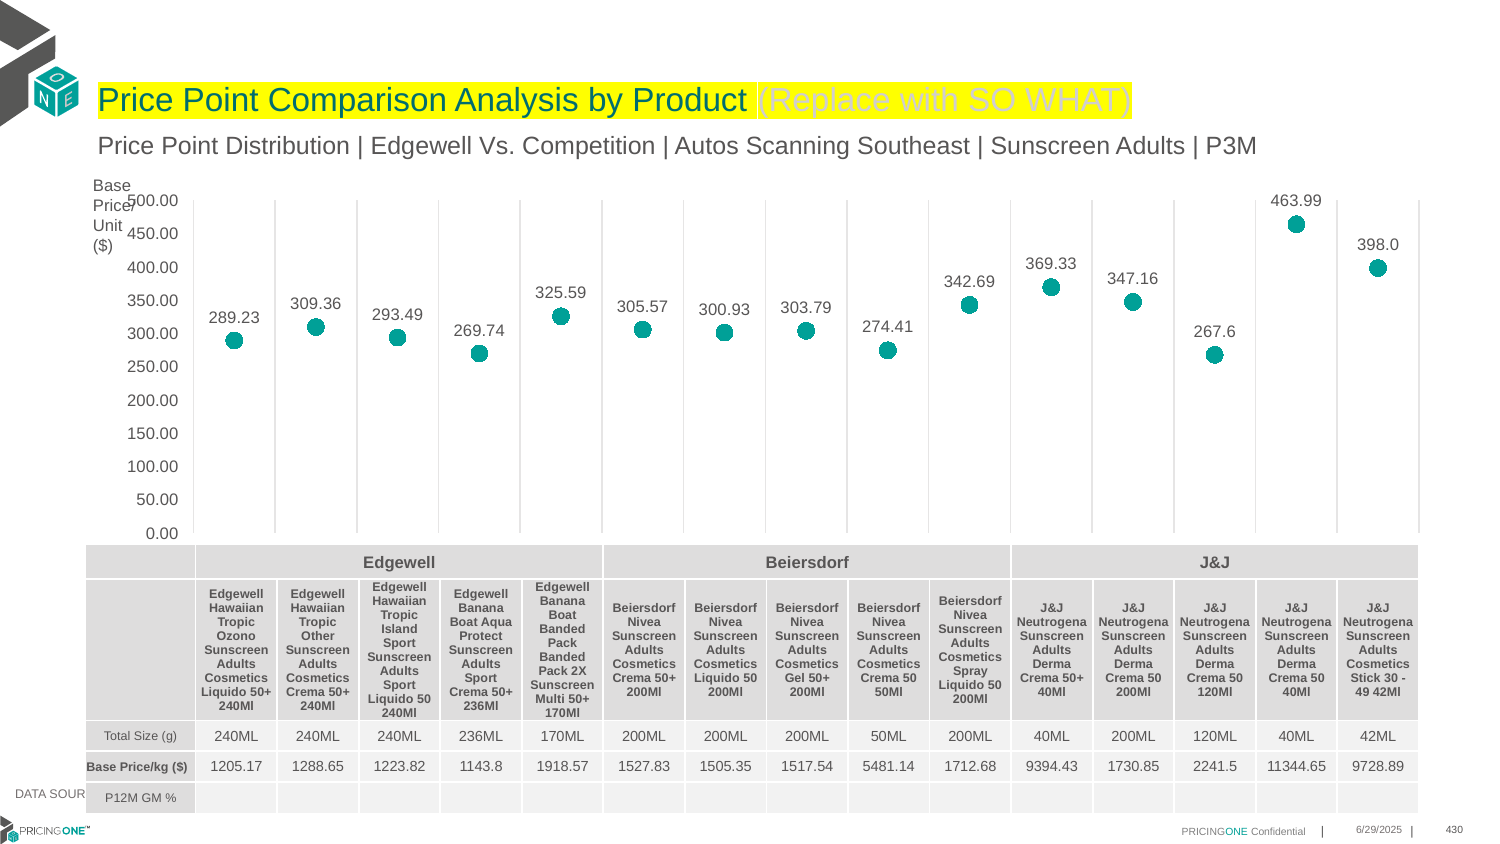

# Price Point Comparison Analysis by Product (Replace with SO WHAT)
Price Point Distribution | Edgewell Vs. Competition | Autos Scanning Southeast | Sunscreen Adults | P3M
Base Price/Unit ($)

### Chart

| Category | Base Price/Unit |
|---|---|
| Edgewell Hawaiian Tropic Ozono Sunscreen Adults Cosmetics Liquido 50+ 240Ml | 289.23 |
| Edgewell Hawaiian Tropic Other Sunscreen Adults Cosmetics Crema 50+ 240Ml | 309.36 |
| Edgewell Hawaiian Tropic Island Sport Sunscreen Adults Sport Liquido 50 240Ml | 293.49 |
| Edgewell Banana Boat Aqua Protect Sunscreen Adults Sport Crema 50+ 236Ml | 269.74 |
| Edgewell Banana Boat Banded Pack Banded Pack 2X Sunscreen Multi 50+ 170Ml | 325.59 |
| Beiersdorf Nivea Sunscreen Adults Cosmetics Crema 50+ 200Ml | 305.57 |
| Beiersdorf Nivea Sunscreen Adults Cosmetics Liquido 50 200Ml | 300.93 |
| Beiersdorf Nivea Sunscreen Adults Cosmetics Gel 50+ 200Ml | 303.79 |
| Beiersdorf Nivea Sunscreen Adults Cosmetics Crema 50 50Ml | 274.41 |
| Beiersdorf Nivea Sunscreen Adults Cosmetics Spray Liquido 50 200Ml | 342.69 |
| J&J Neutrogena Sunscreen Adults Derma Crema 50+ 40Ml | 369.33 |
| J&J Neutrogena Sunscreen Adults Derma Crema 50 200Ml | 347.16 |
| J&J Neutrogena Sunscreen Adults Derma Crema 50 120Ml | 267.6 |
| J&J Neutrogena Sunscreen Adults Derma Crema 50 40Ml | 463.99 |
| J&J Neutrogena Sunscreen Adults Cosmetics Stick 30 - 49 42Ml | 398.0 |
|  | Edgewell | Edgewell | Edgewell | Edgewell | Edgewell | Beiersdorf | Beiersdorf | Beiersdorf | Beiersdorf | Beiersdorf | J&J | J&J | J&J | J&J | J&J |
| --- | --- | --- | --- | --- | --- | --- | --- | --- | --- | --- | --- | --- | --- | --- | --- |
|  | Edgewell Hawaiian Tropic Ozono Sunscreen Adults Cosmetics Liquido 50+ 240Ml | Edgewell Hawaiian Tropic Other Sunscreen Adults Cosmetics Crema 50+ 240Ml | Edgewell Hawaiian Tropic Island Sport Sunscreen Adults Sport Liquido 50 240Ml | Edgewell Banana Boat Aqua Protect Sunscreen Adults Sport Crema 50+ 236Ml | Edgewell Banana Boat Banded Pack Banded Pack 2X Sunscreen Multi 50+ 170Ml | Beiersdorf Nivea Sunscreen Adults Cosmetics Crema 50+ 200Ml | Beiersdorf Nivea Sunscreen Adults Cosmetics Liquido 50 200Ml | Beiersdorf Nivea Sunscreen Adults Cosmetics Gel 50+ 200Ml | Beiersdorf Nivea Sunscreen Adults Cosmetics Crema 50 50Ml | Beiersdorf Nivea Sunscreen Adults Cosmetics Spray Liquido 50 200Ml | J&J Neutrogena Sunscreen Adults Derma Crema 50+ 40Ml | J&J Neutrogena Sunscreen Adults Derma Crema 50 200Ml | J&J Neutrogena Sunscreen Adults Derma Crema 50 120Ml | J&J Neutrogena Sunscreen Adults Derma Crema 50 40Ml | J&J Neutrogena Sunscreen Adults Cosmetics Stick 30 - 49 42Ml |
| Total Size (g) | 240ML | 240ML | 240ML | 236ML | 170ML | 200ML | 200ML | 200ML | 50ML | 200ML | 40ML | 200ML | 120ML | 40ML | 42ML |
| Base Price/kg ($) | 1205.17 | 1288.65 | 1223.82 | 1143.8 | 1918.57 | 1527.83 | 1505.35 | 1517.54 | 5481.14 | 1712.68 | 9394.43 | 1730.85 | 2241.5 | 11344.65 | 9728.89 |
| P12M GM % |  |  |  |  |  |  |  |  |  |  |  |  |  |  |  |
DATA SOURCE: Trade Panel/Retailer Data | April  2025

6/29/2025
430